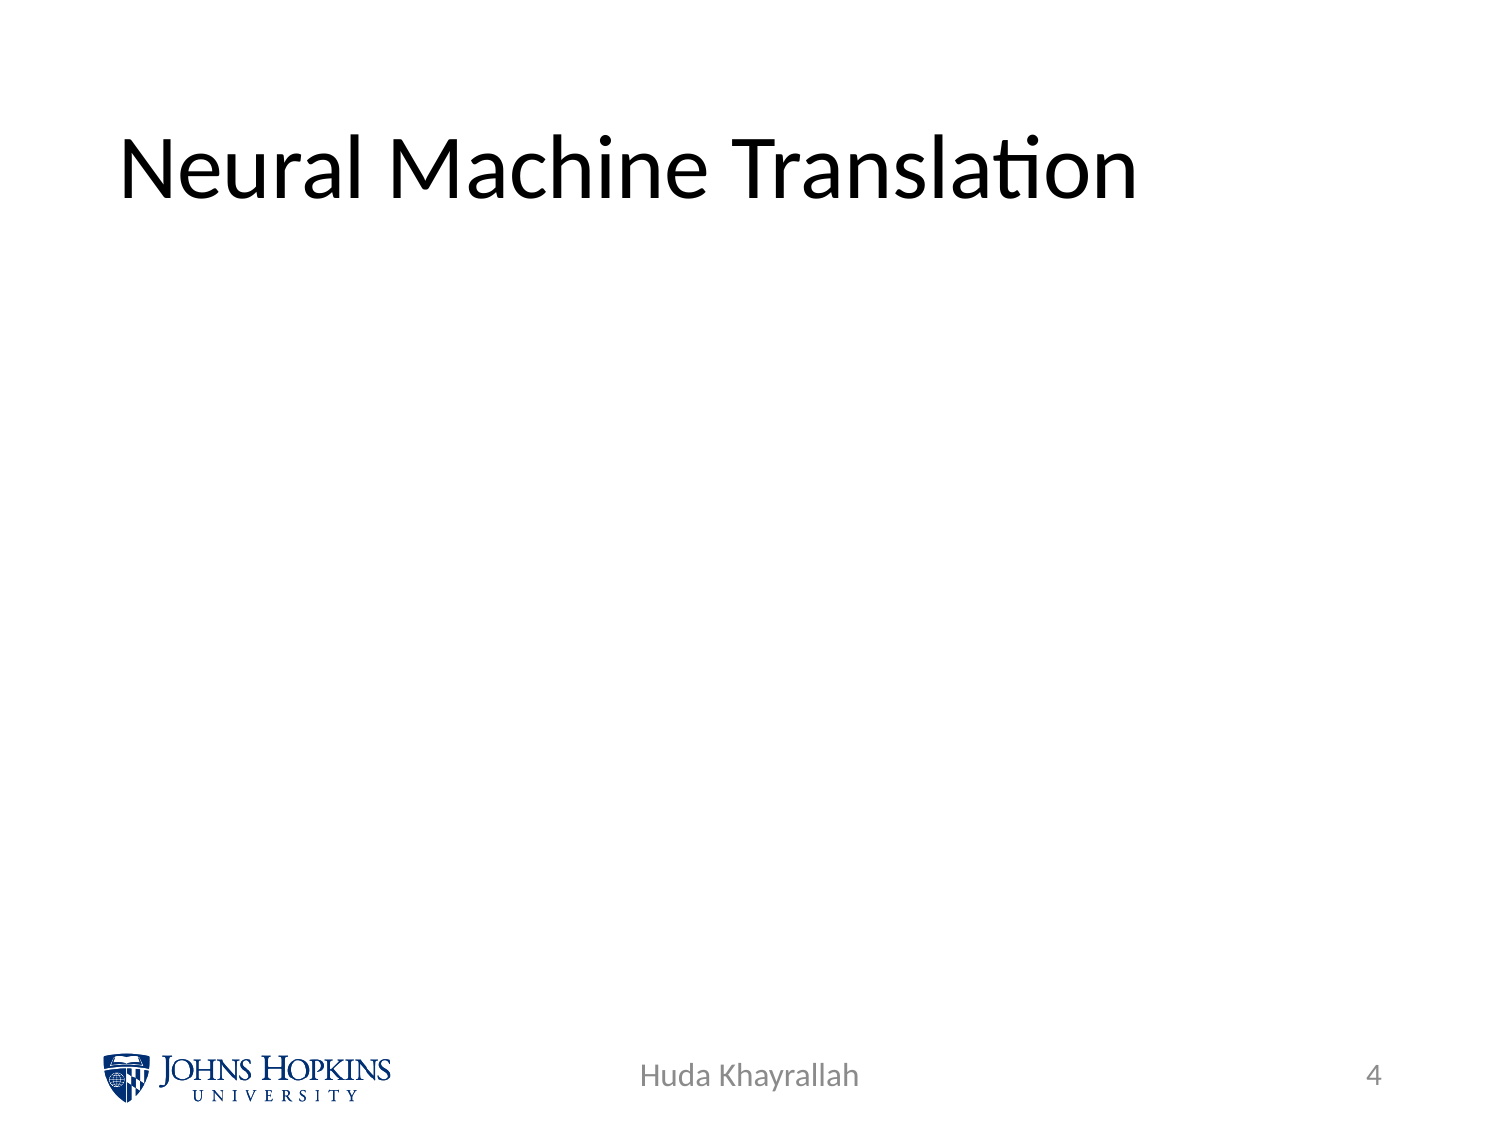

# Neural Machine Translation

Huda Khayrallah
4